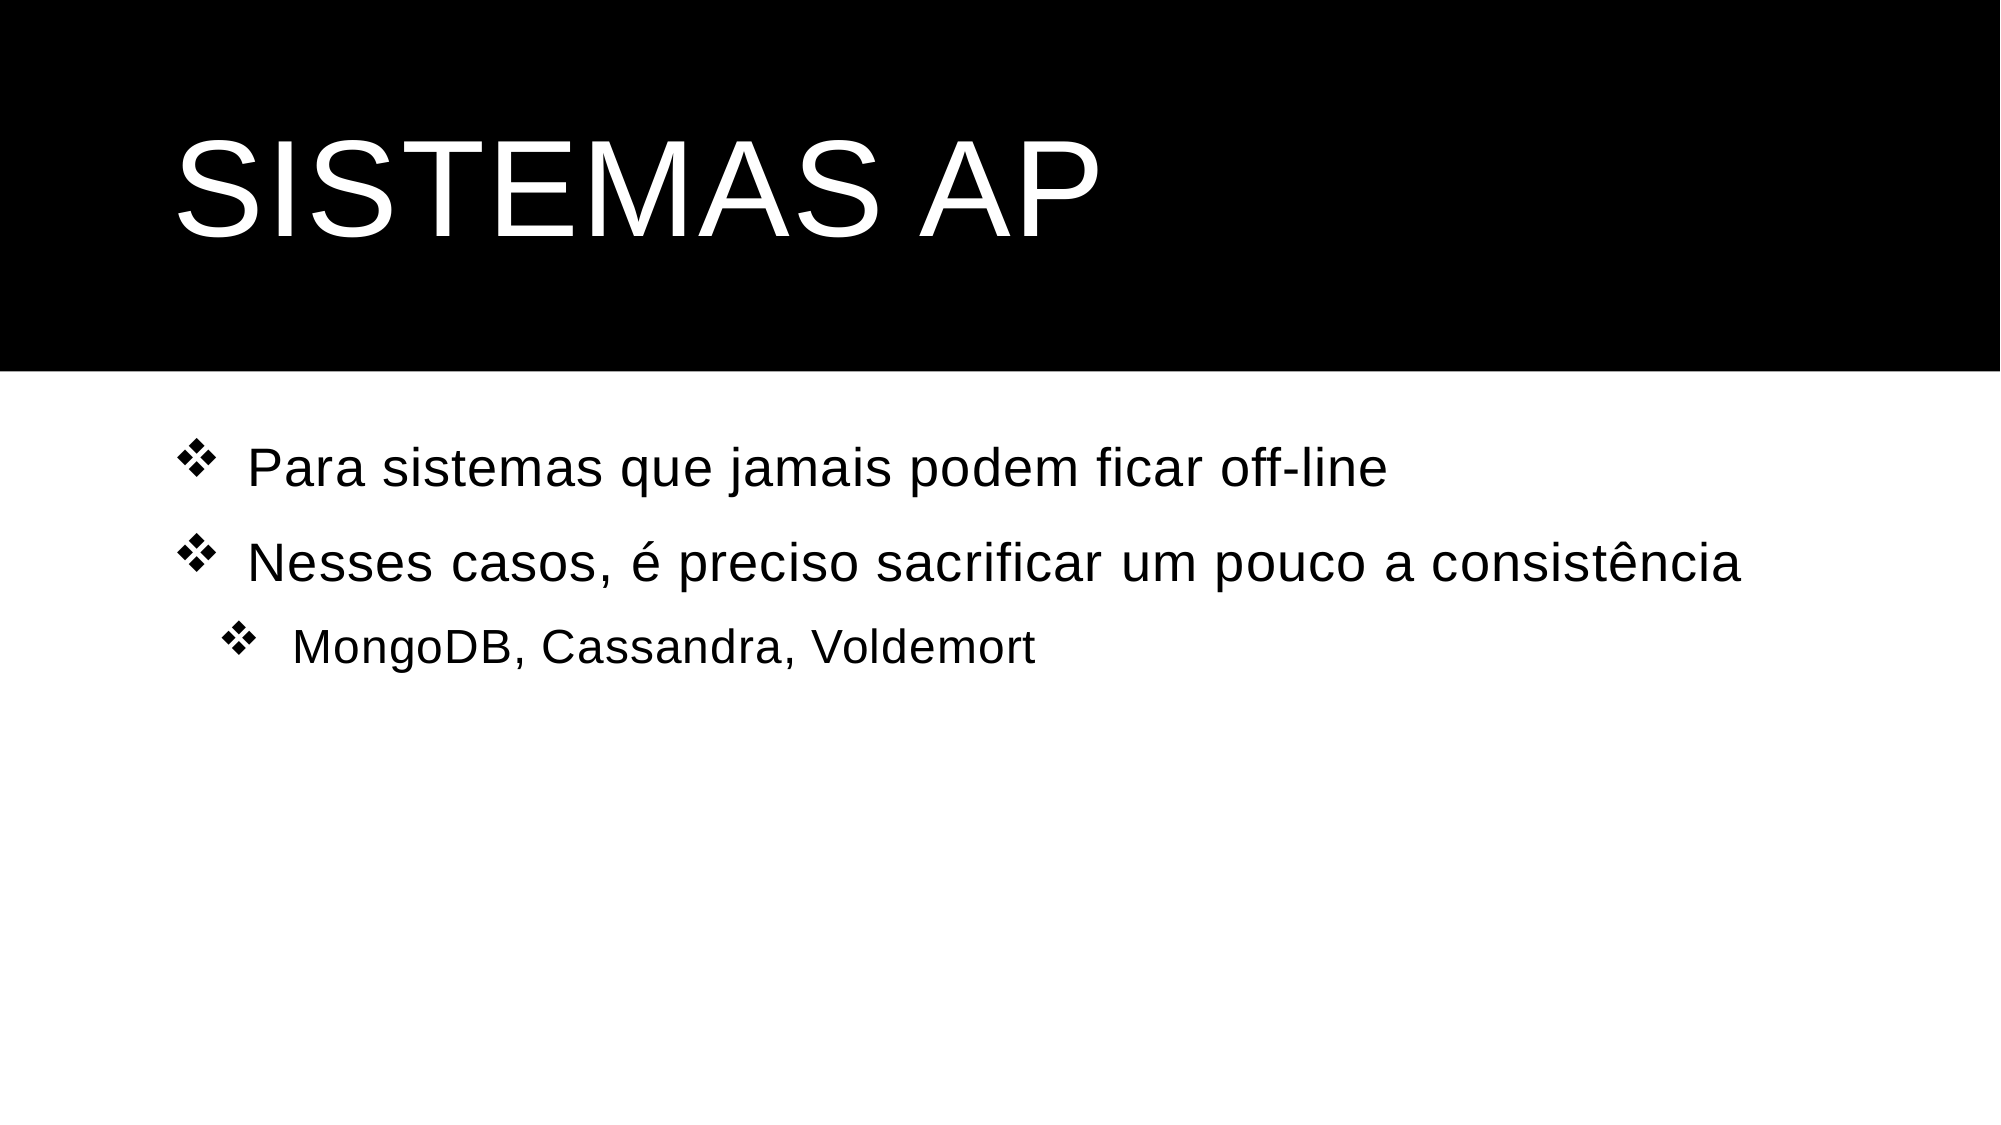

# sistemas AP
Para sistemas que jamais podem ficar off-line
Nesses casos, é preciso sacrificar um pouco a consistência
MongoDB, Cassandra, Voldemort